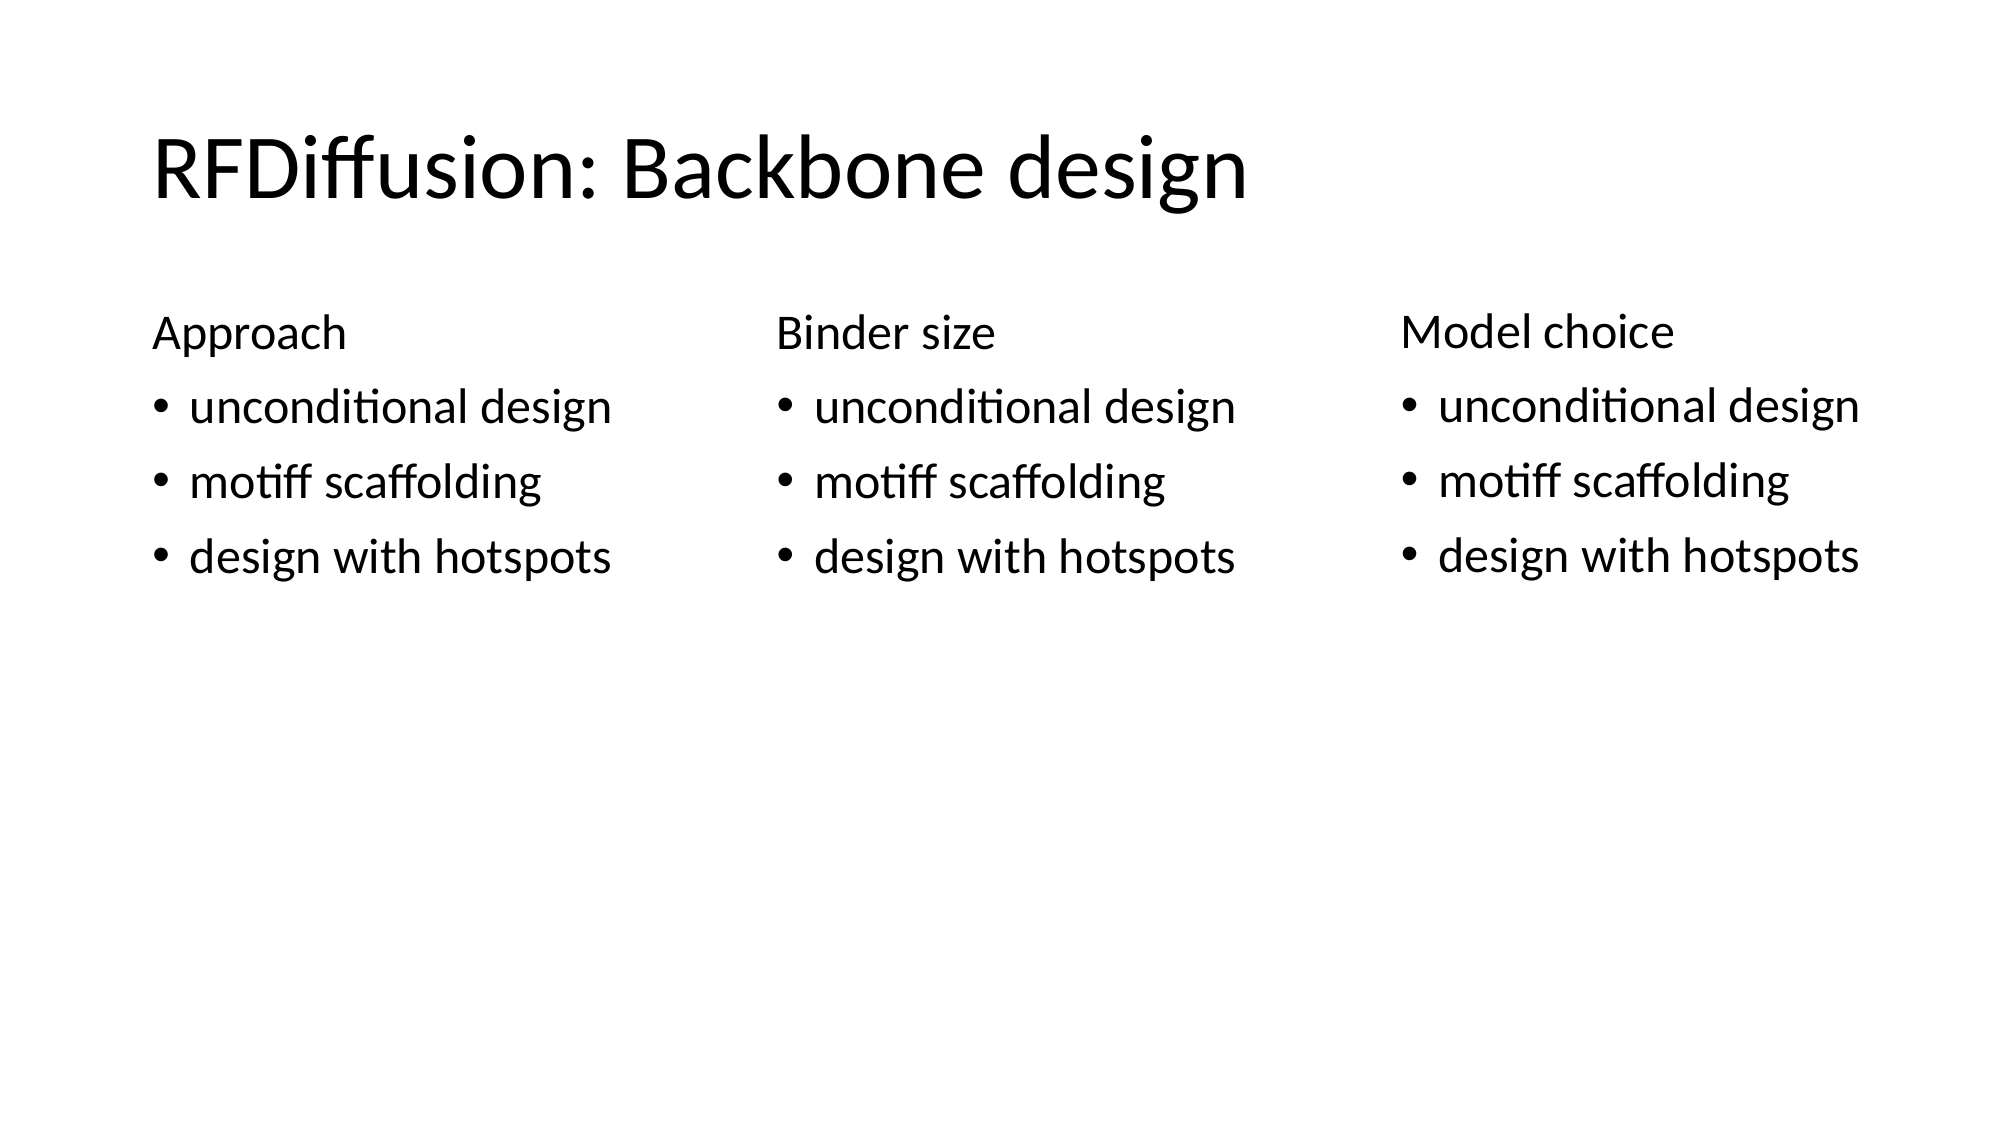

# RFDiffusion: Backbone design
Model choice
unconditional design
motiff scaffolding
design with hotspots
Approach
unconditional design
motiff scaffolding
design with hotspots
Binder size
unconditional design
motiff scaffolding
design with hotspots